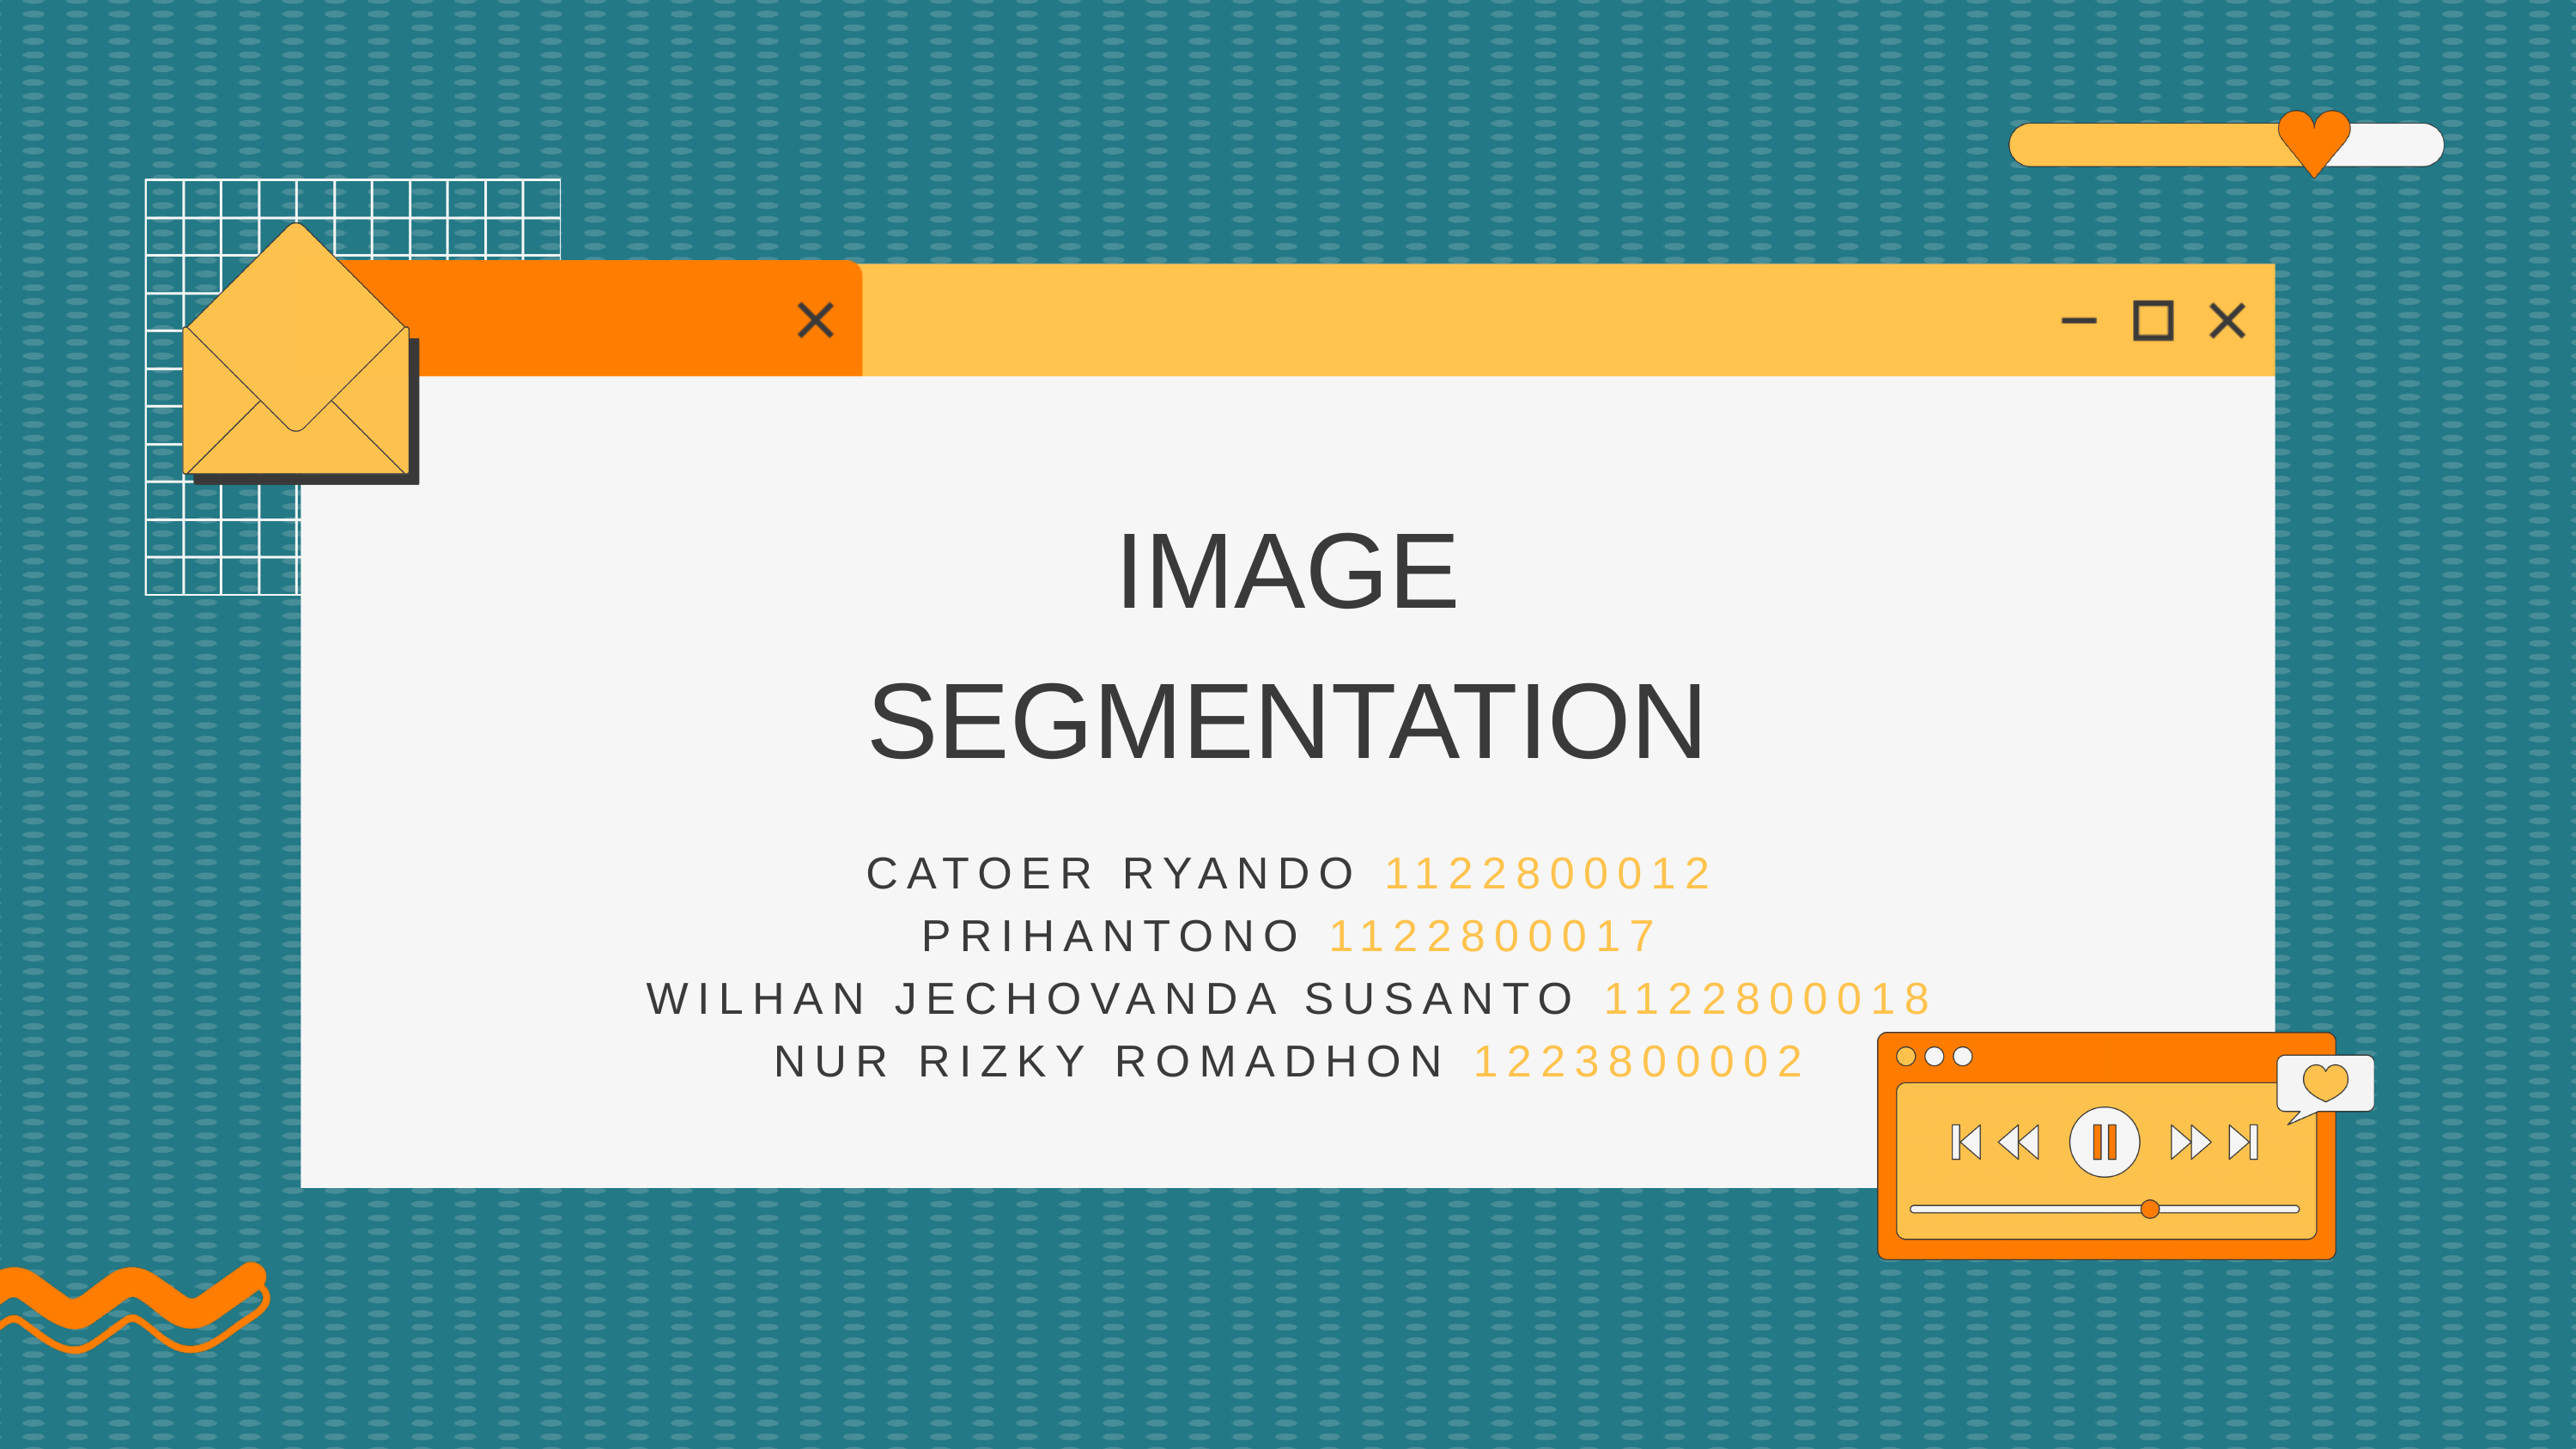

IMAGE
SEGMENTATION
CATOER RYANDO 1122800012
PRIHANTONO 1122800017
WILHAN JECHOVANDA SUSANTO 1122800018
NUR RIZKY ROMADHON 1223800002